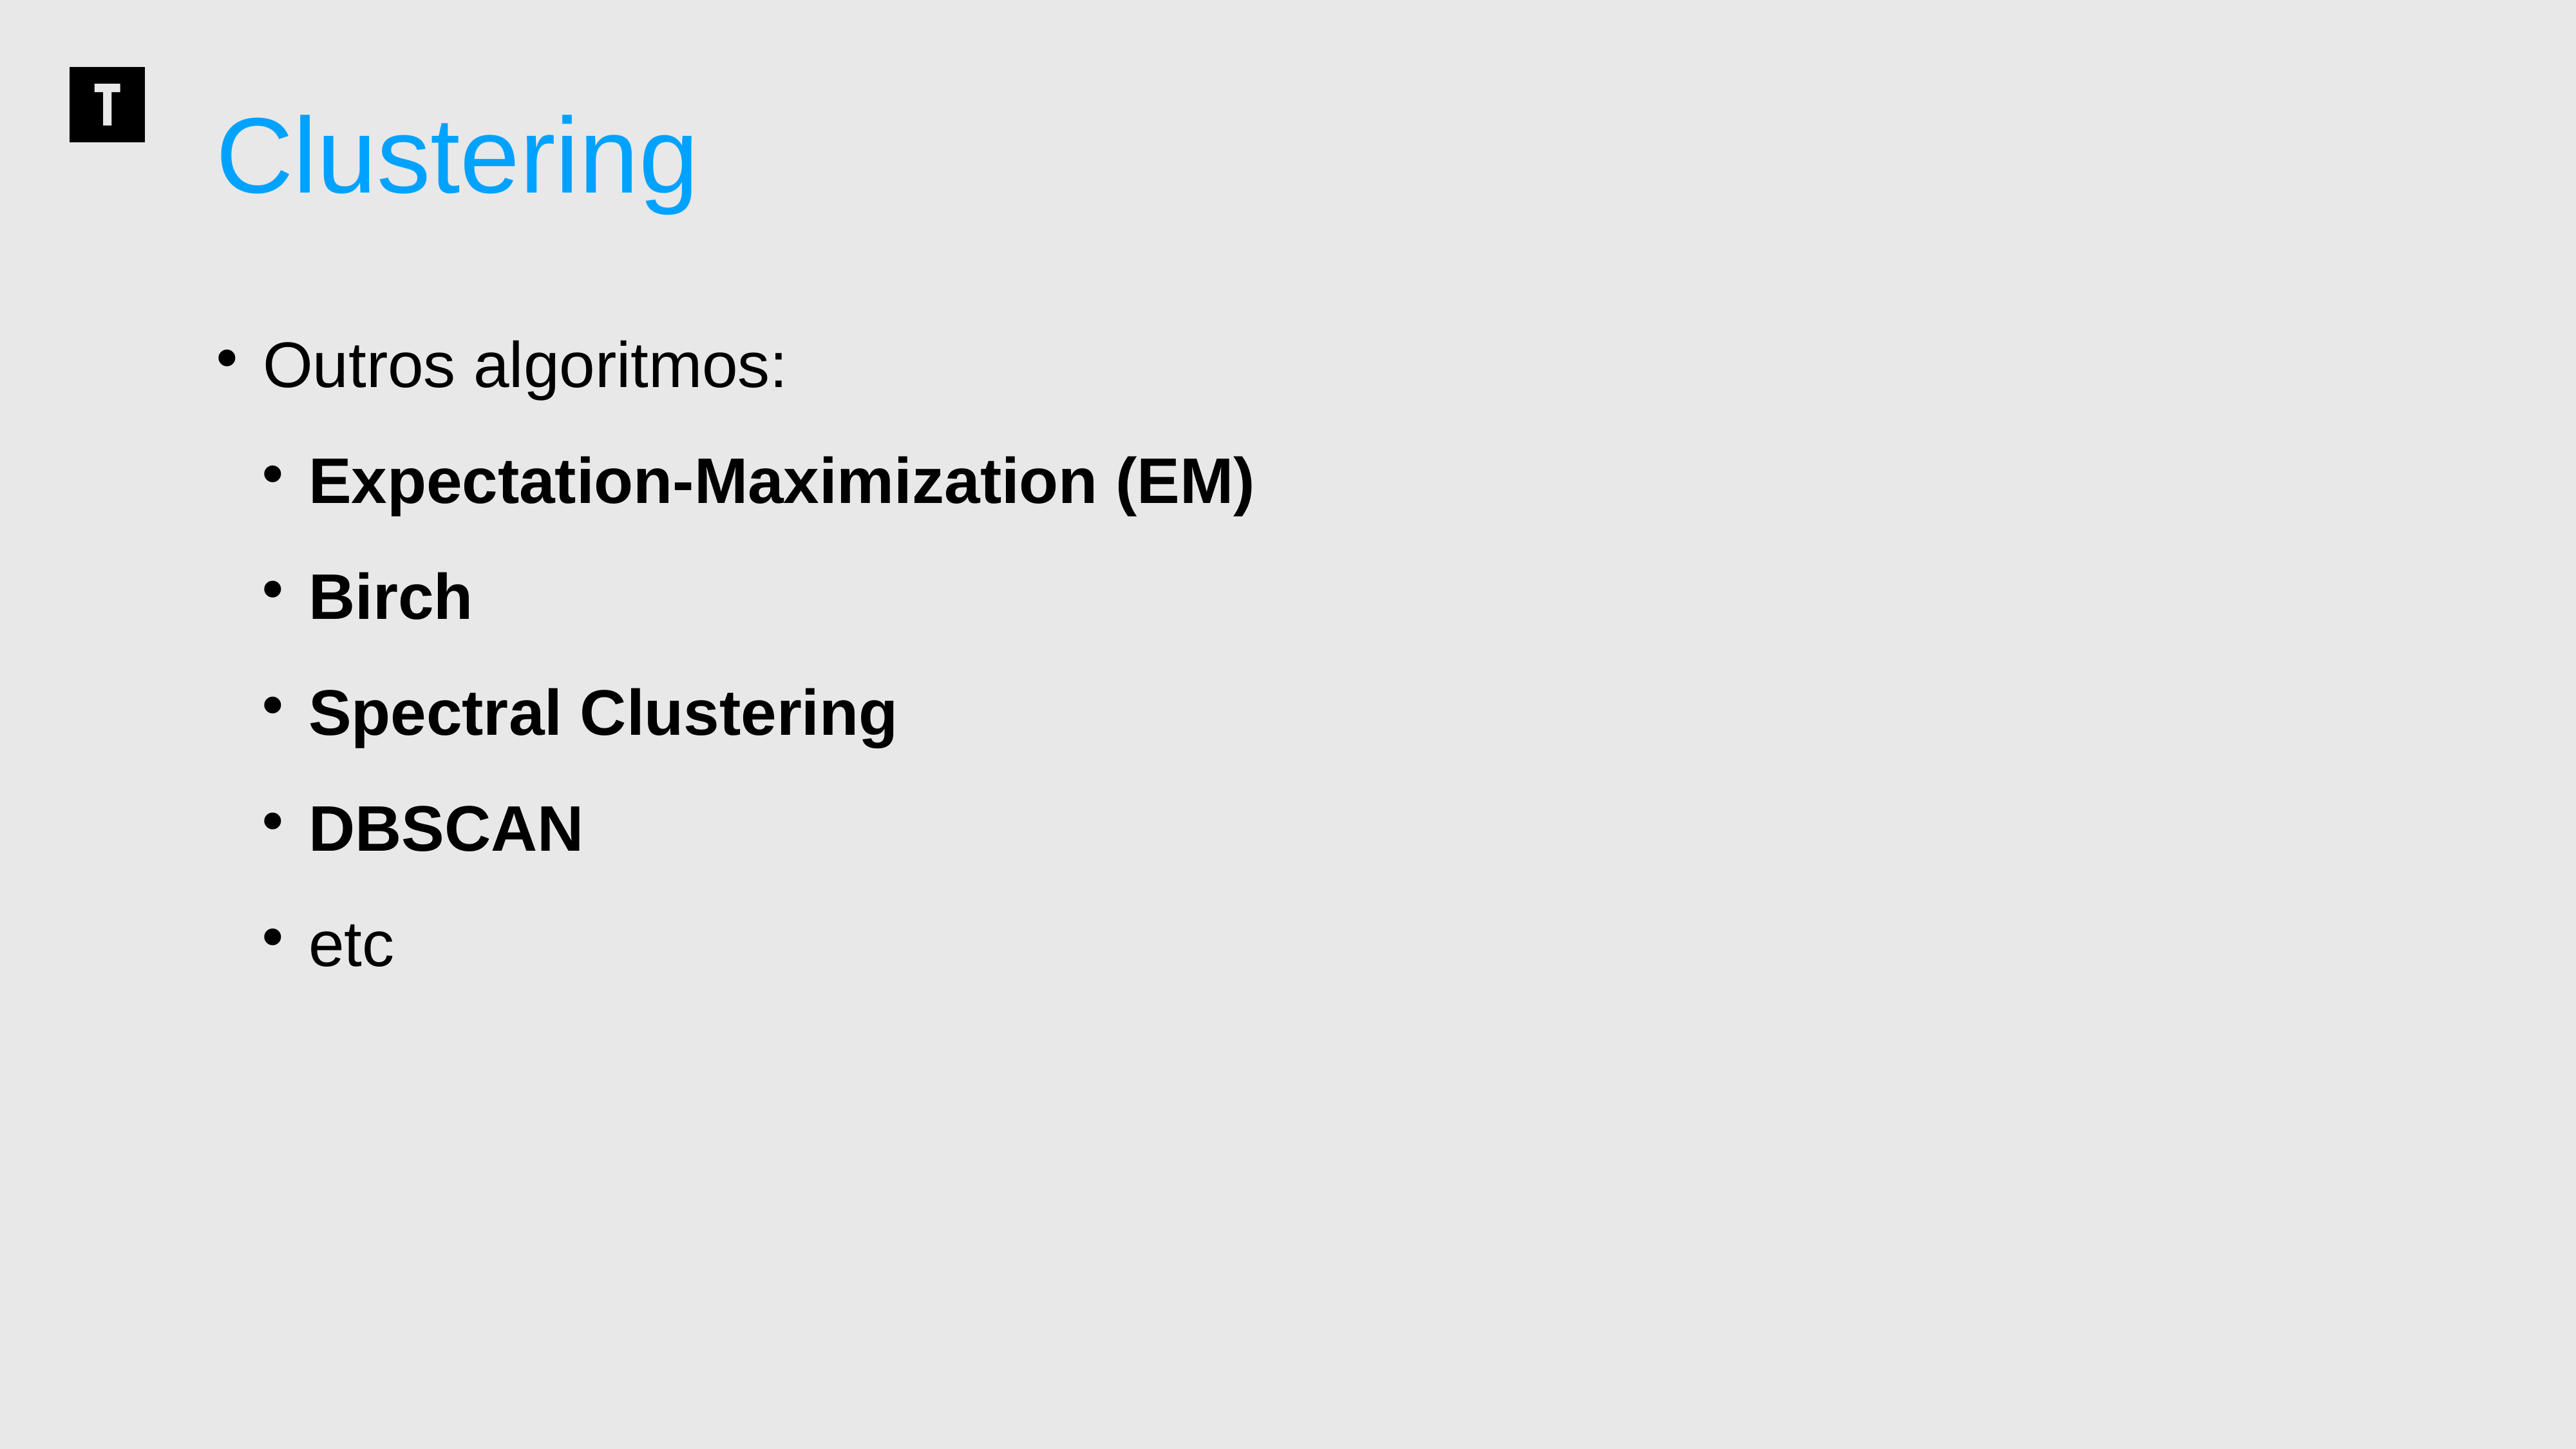

Clustering

 Outros algoritmos:
 Expectation-Maximization (EM)
 Birch
 Spectral Clustering
 DBSCAN
 etc